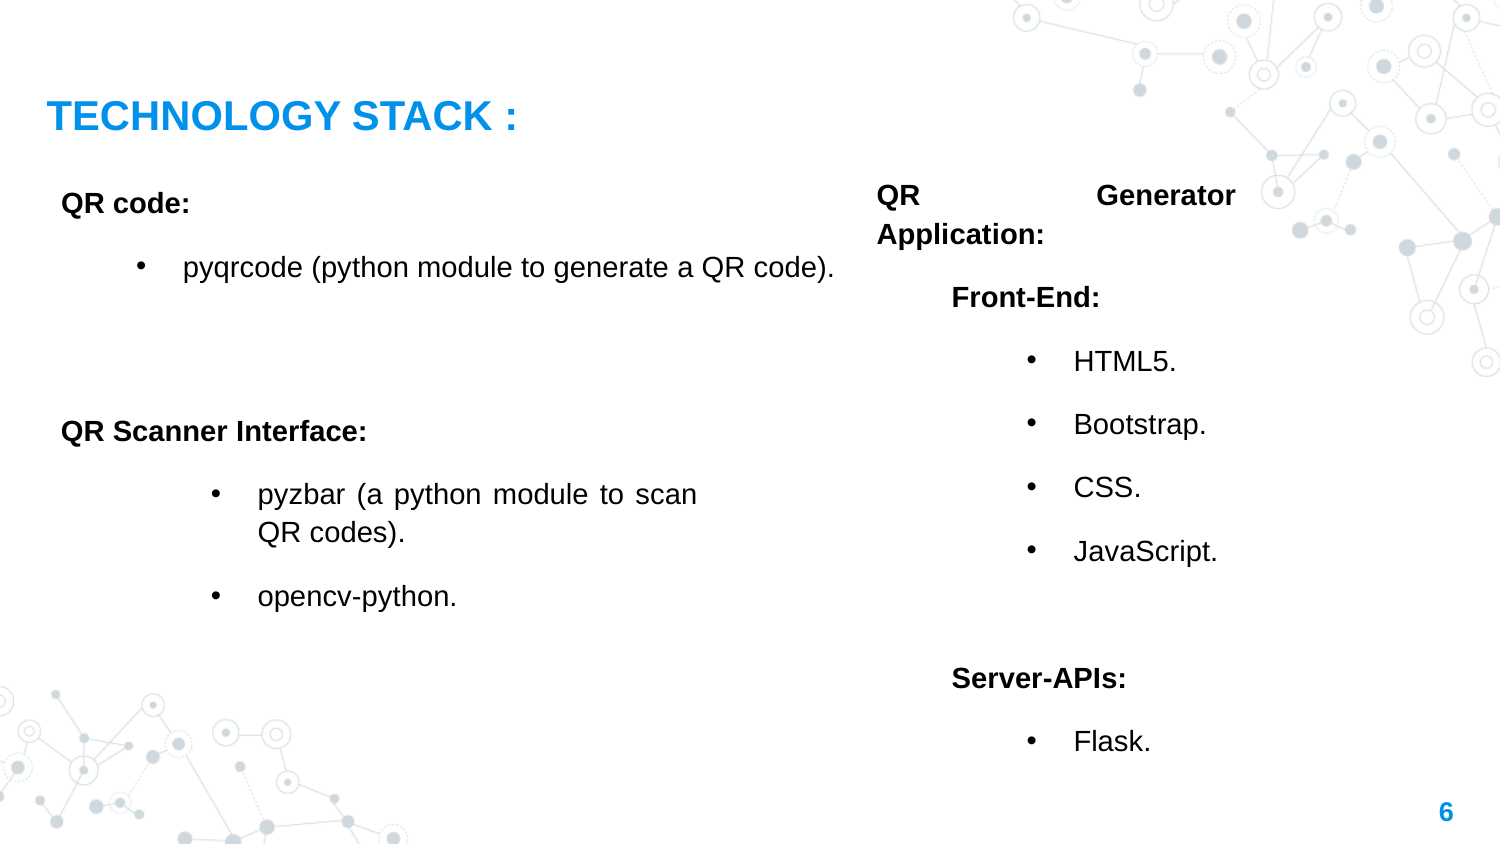

# TECHNOLOGY STACK :
QR Generator Application:
Front-End:
HTML5.
Bootstrap.
CSS.
JavaScript.

Server-APIs:
Flask.

QR code:
pyqrcode (python module to generate a QR code).

QR Scanner Interface:
pyzbar (a python module to scan QR codes).
opencv-python.

6